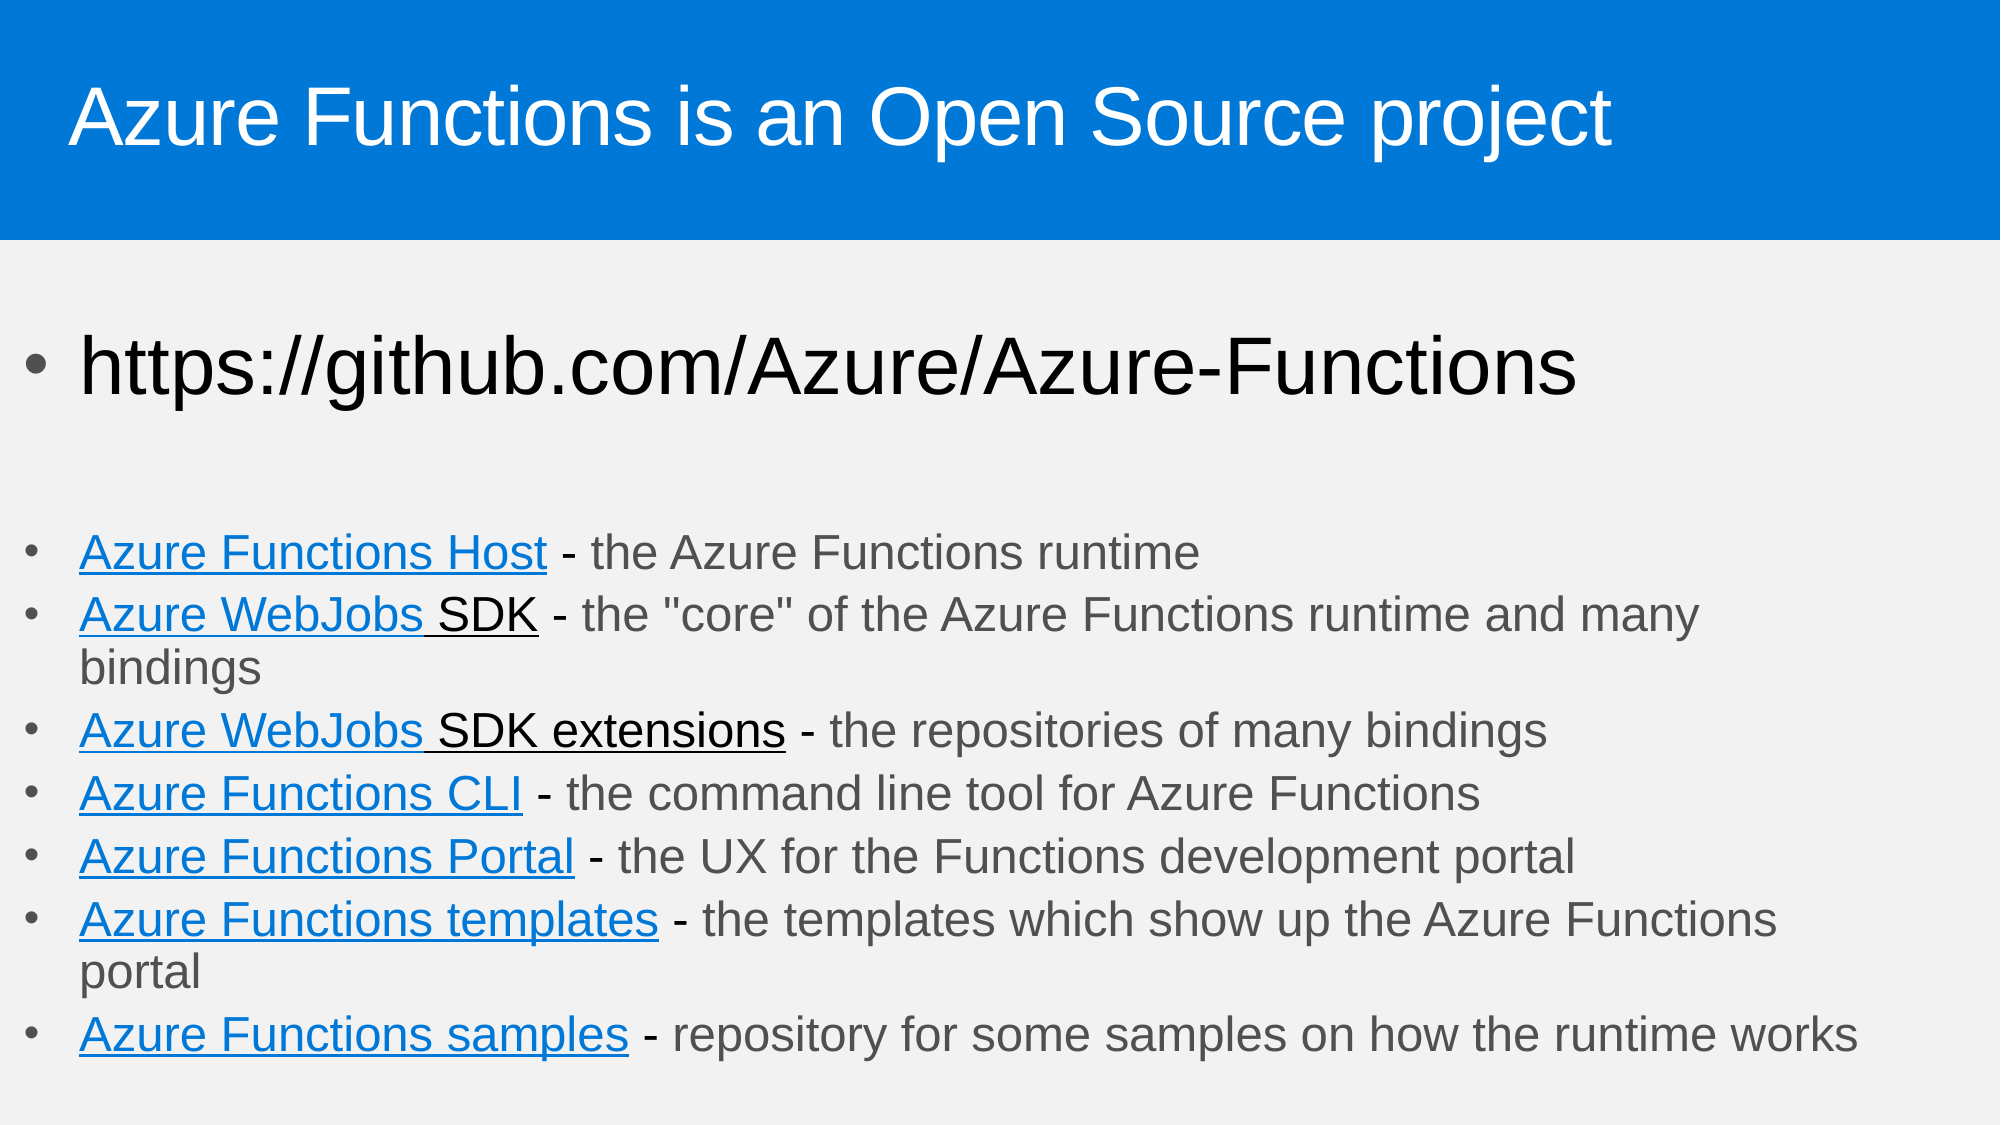

# Azure Functions is an Open Source project

https://github.com/Azure/Azure-Functions

Azure Functions Host - the Azure Functions runtime
Azure WebJobs SDK - the "core" of the Azure Functions runtime and many bindings
Azure WebJobs SDK extensions - the repositories of many bindings
Azure Functions CLI - the command line tool for Azure Functions
Azure Functions Portal - the UX for the Functions development portal
Azure Functions templates - the templates which show up the Azure Functions portal
Azure Functions samples - repository for some samples on how the runtime works